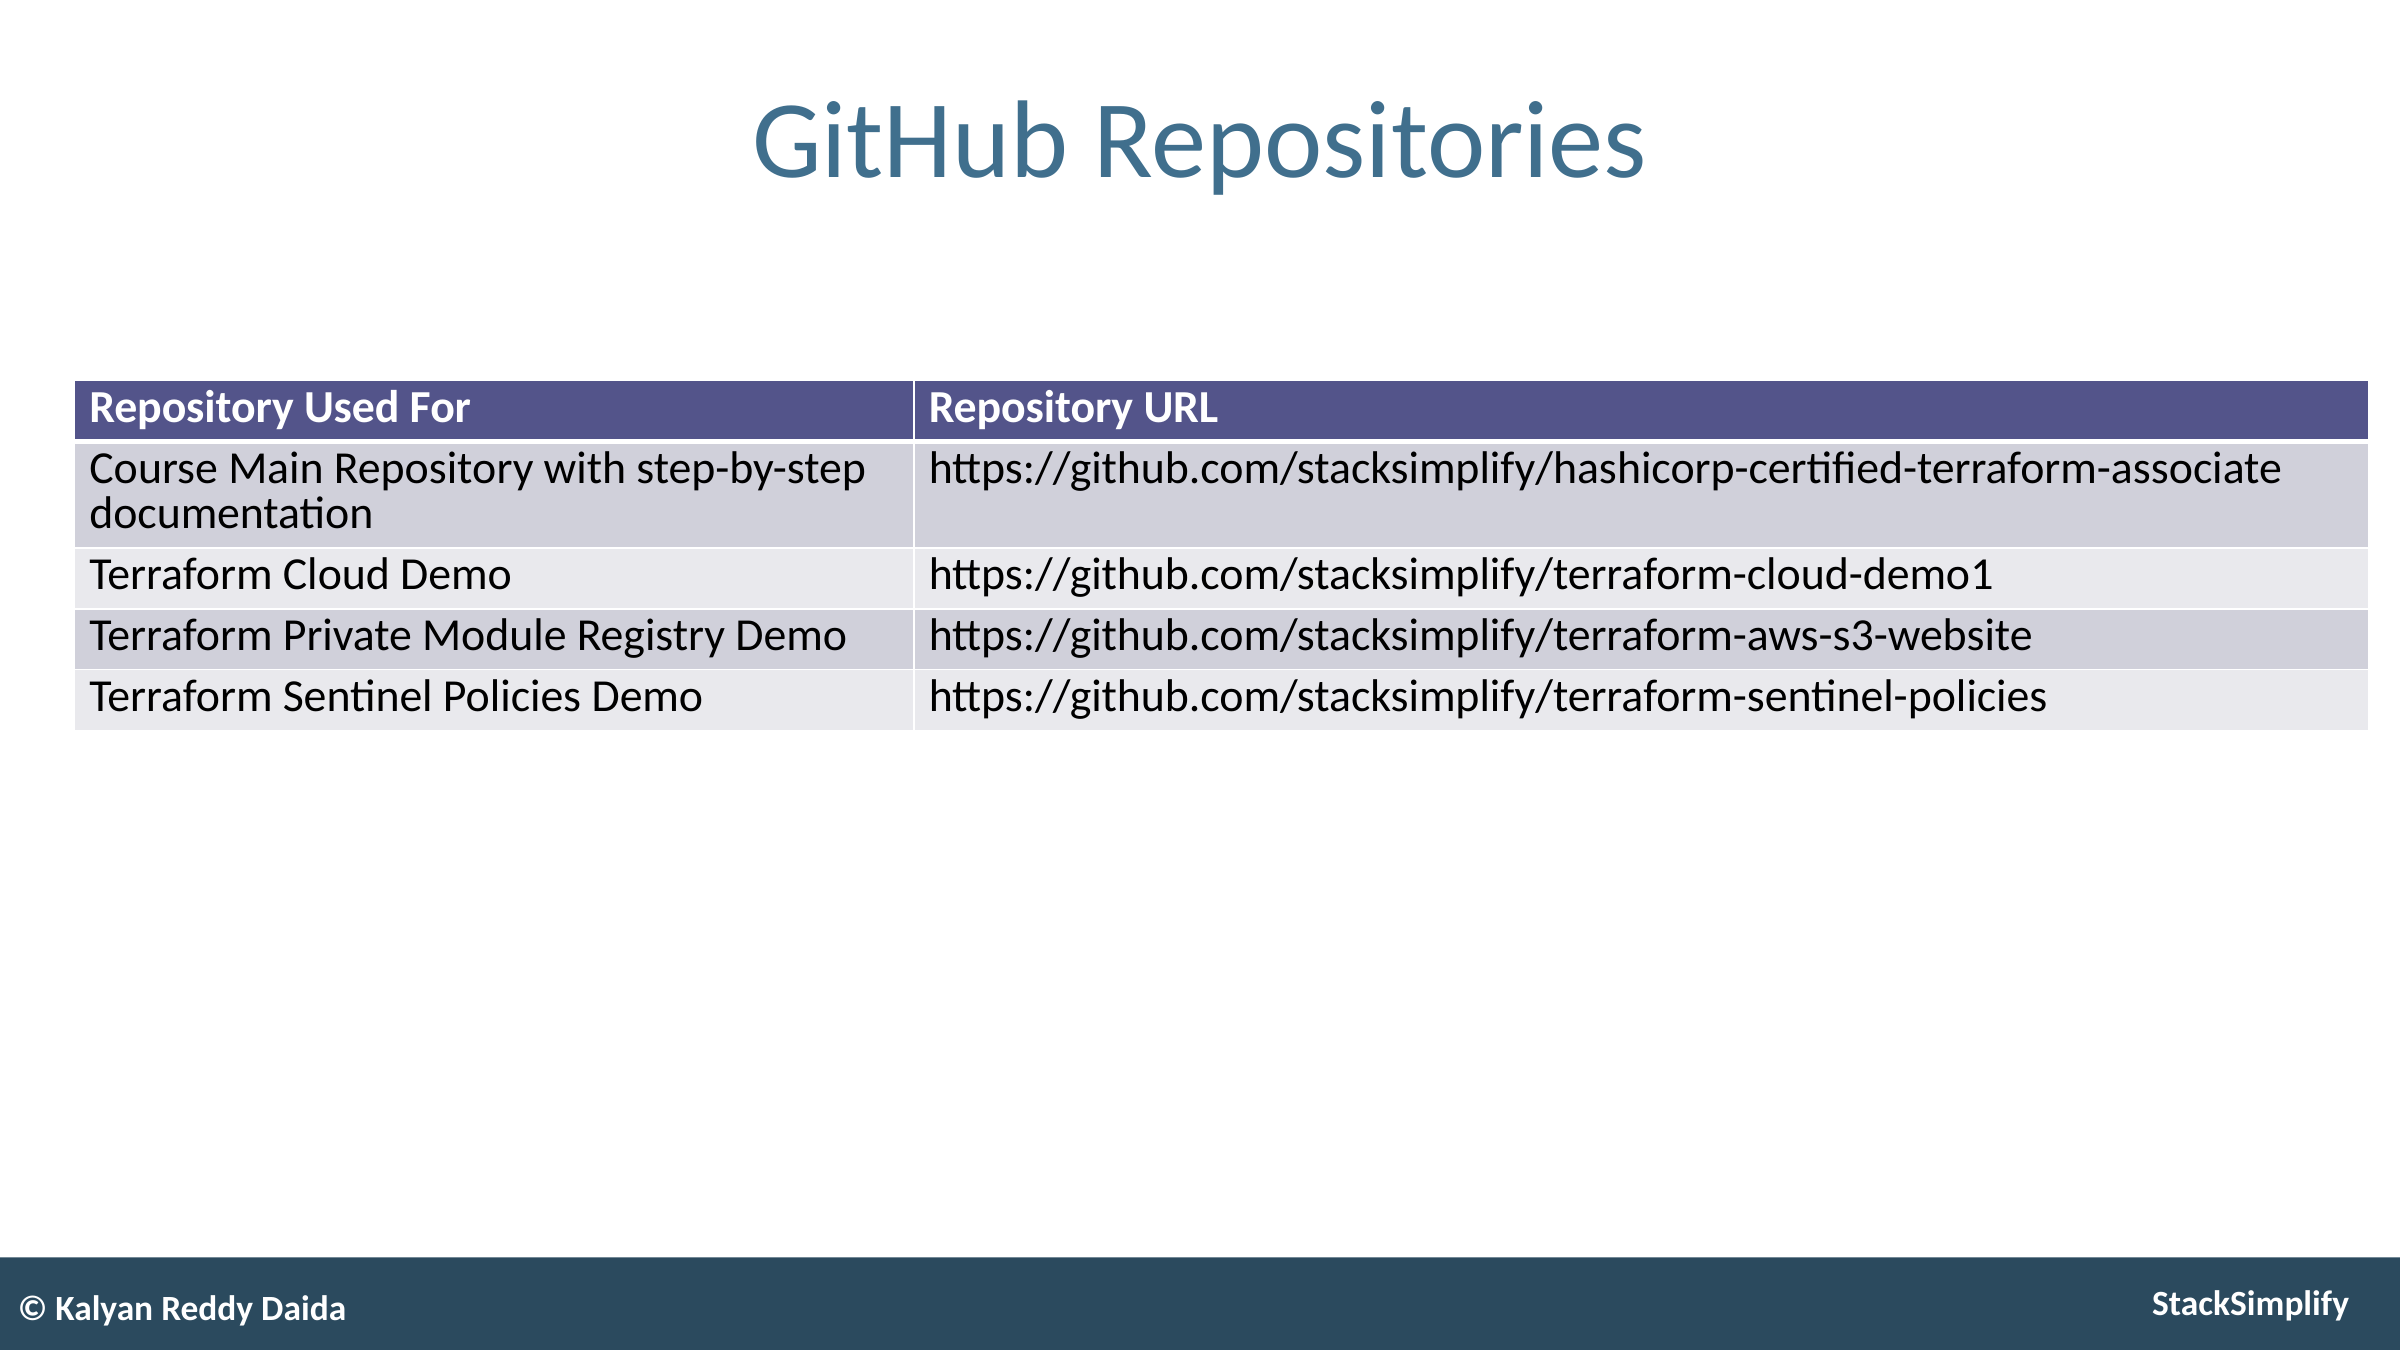

# GitHub Repositories
| Repository Used For | Repository URL |
| --- | --- |
| Course Main Repository with step-by-step documentation | https://github.com/stacksimplify/hashicorp-certified-terraform-associate |
| Terraform Cloud Demo | https://github.com/stacksimplify/terraform-cloud-demo1 |
| Terraform Private Module Registry Demo | https://github.com/stacksimplify/terraform-aws-s3-website |
| Terraform Sentinel Policies Demo | https://github.com/stacksimplify/terraform-sentinel-policies |
© Kalyan Reddy Daida